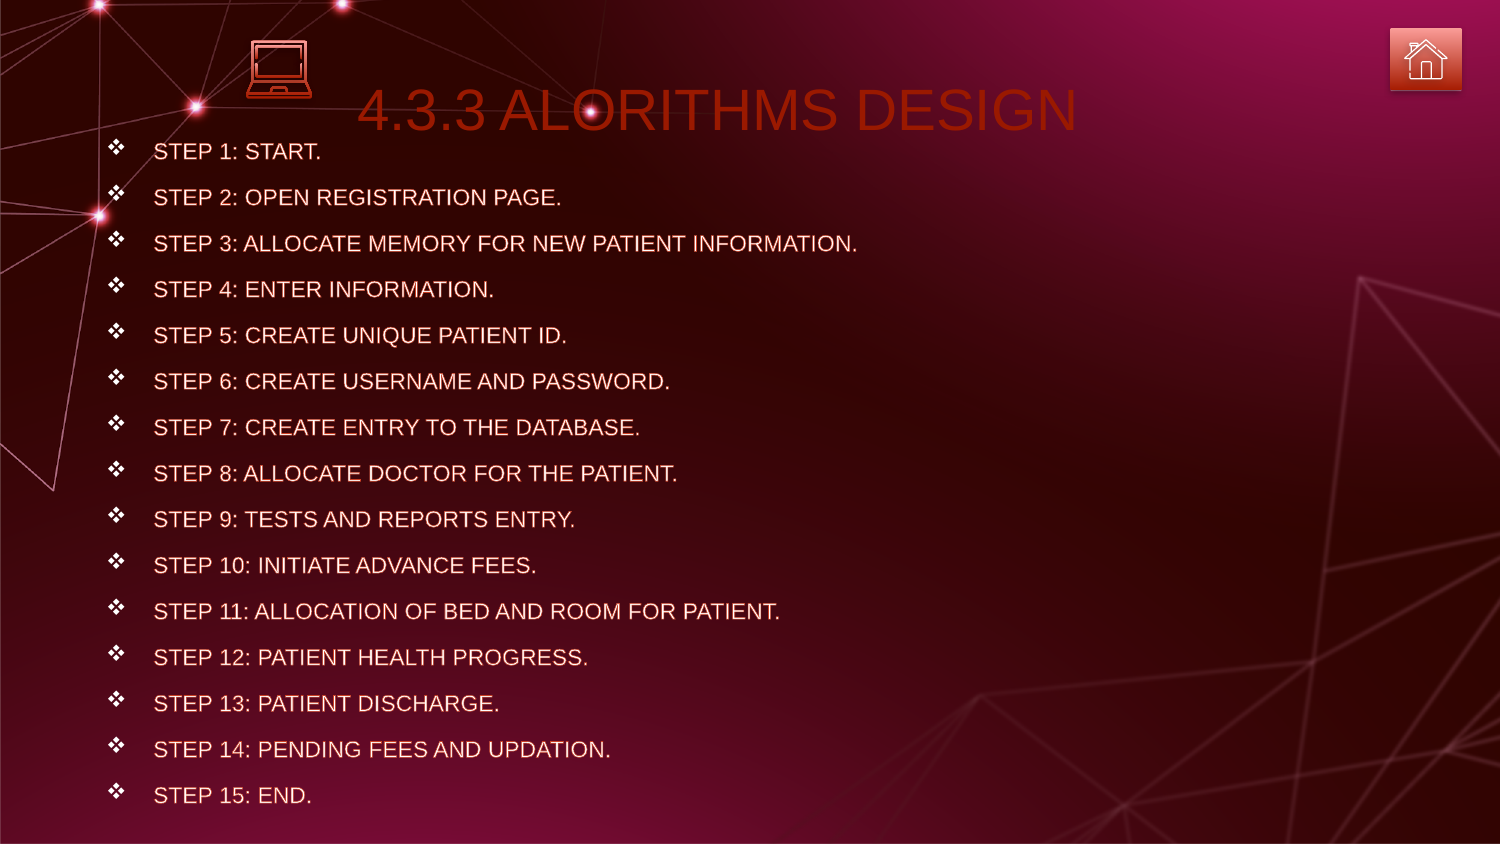

# 4.3.3 ALORITHMS DESIGN

STEP 1: START.
STEP 2: OPEN REGISTRATION PAGE.
STEP 3: ALLOCATE MEMORY FOR NEW PATIENT INFORMATION.
STEP 4: ENTER INFORMATION.
STEP 5: CREATE UNIQUE PATIENT ID.
STEP 6: CREATE USERNAME AND PASSWORD.
STEP 7: CREATE ENTRY TO THE DATABASE.
STEP 8: ALLOCATE DOCTOR FOR THE PATIENT.
STEP 9: TESTS AND REPORTS ENTRY.
STEP 10: INITIATE ADVANCE FEES.
STEP 11: ALLOCATION OF BED AND ROOM FOR PATIENT.
STEP 12: PATIENT HEALTH PROGRESS.
STEP 13: PATIENT DISCHARGE.
STEP 14: PENDING FEES AND UPDATION.
STEP 15: END.